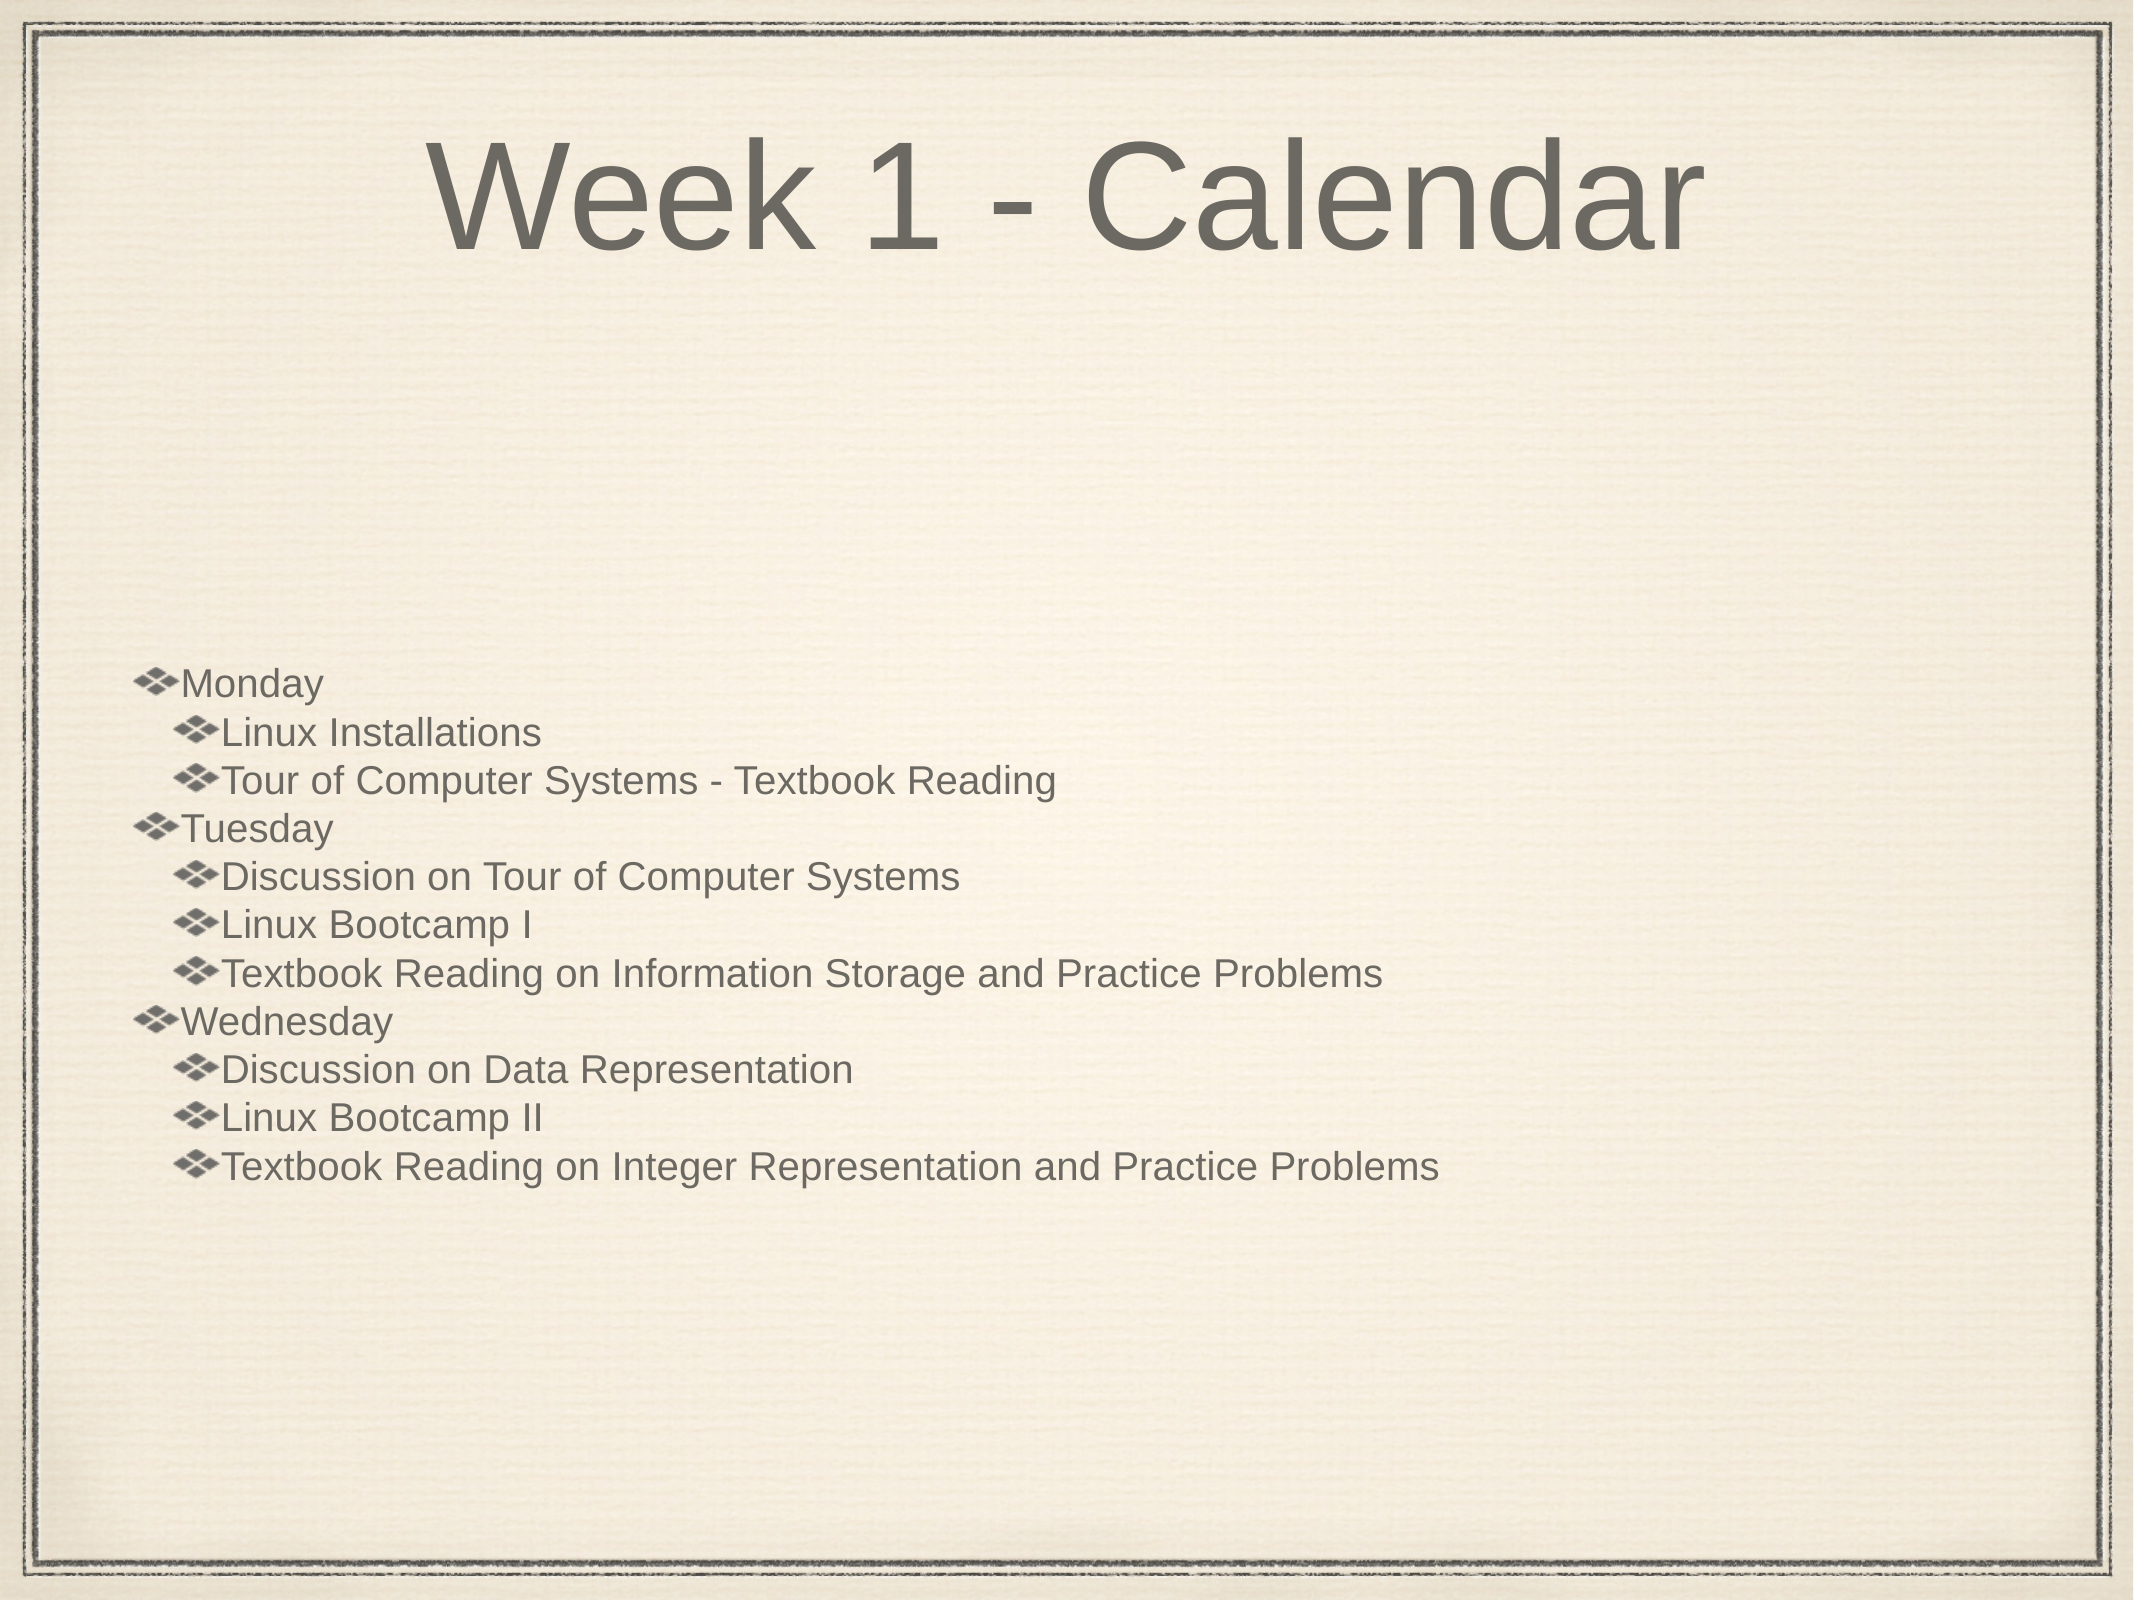

Week 1 - Calendar
Monday
Linux Installations
Tour of Computer Systems - Textbook Reading
Tuesday
Discussion on Tour of Computer Systems
Linux Bootcamp I
Textbook Reading on Information Storage and Practice Problems
Wednesday
Discussion on Data Representation
Linux Bootcamp II
Textbook Reading on Integer Representation and Practice Problems